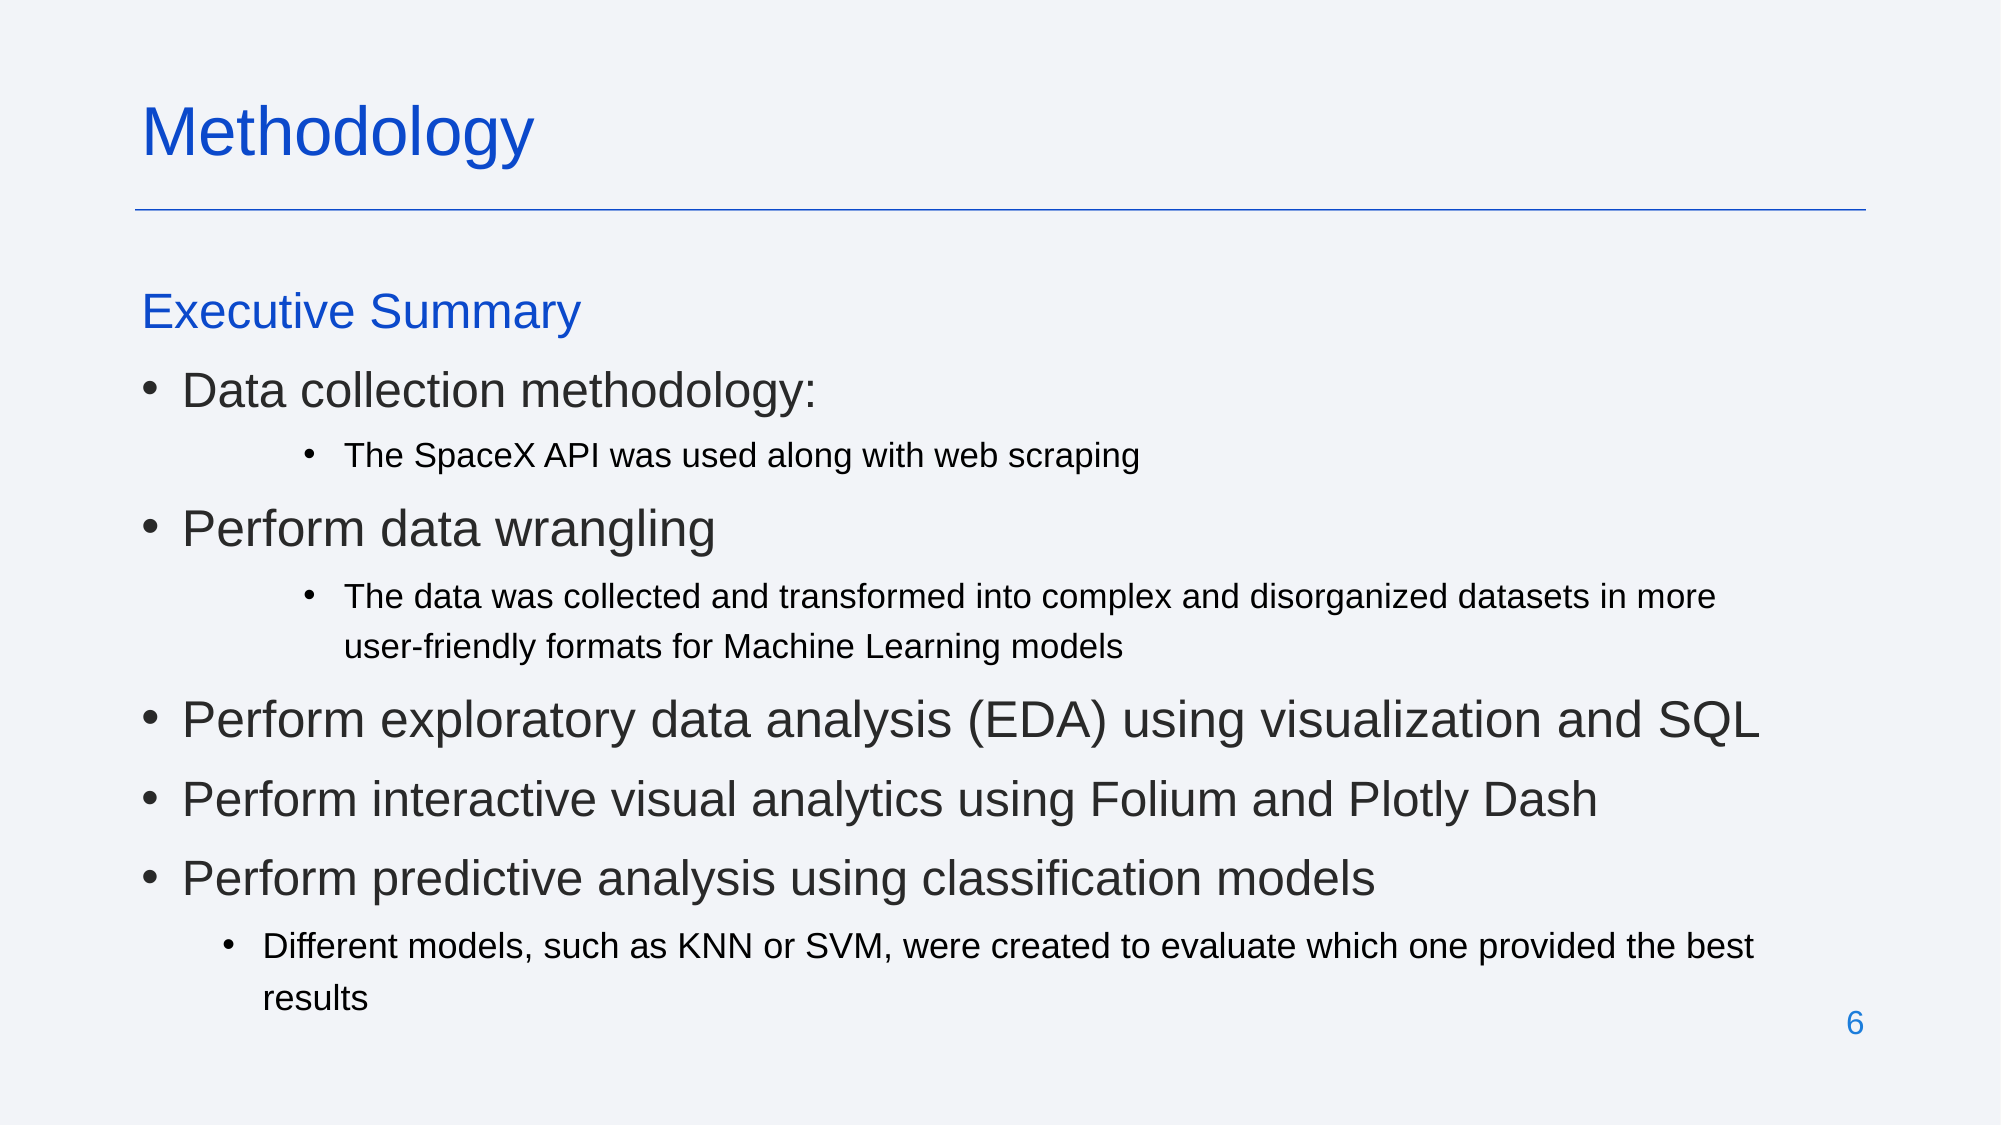

Methodology
Executive Summary
Data collection methodology:
The SpaceX API was used along with web scraping
Perform data wrangling
The data was collected and transformed into complex and disorganized datasets in more user-friendly formats for Machine Learning models
Perform exploratory data analysis (EDA) using visualization and SQL
Perform interactive visual analytics using Folium and Plotly Dash
Perform predictive analysis using classification models
Different models, such as KNN or SVM, were created to evaluate which one provided the best results

6